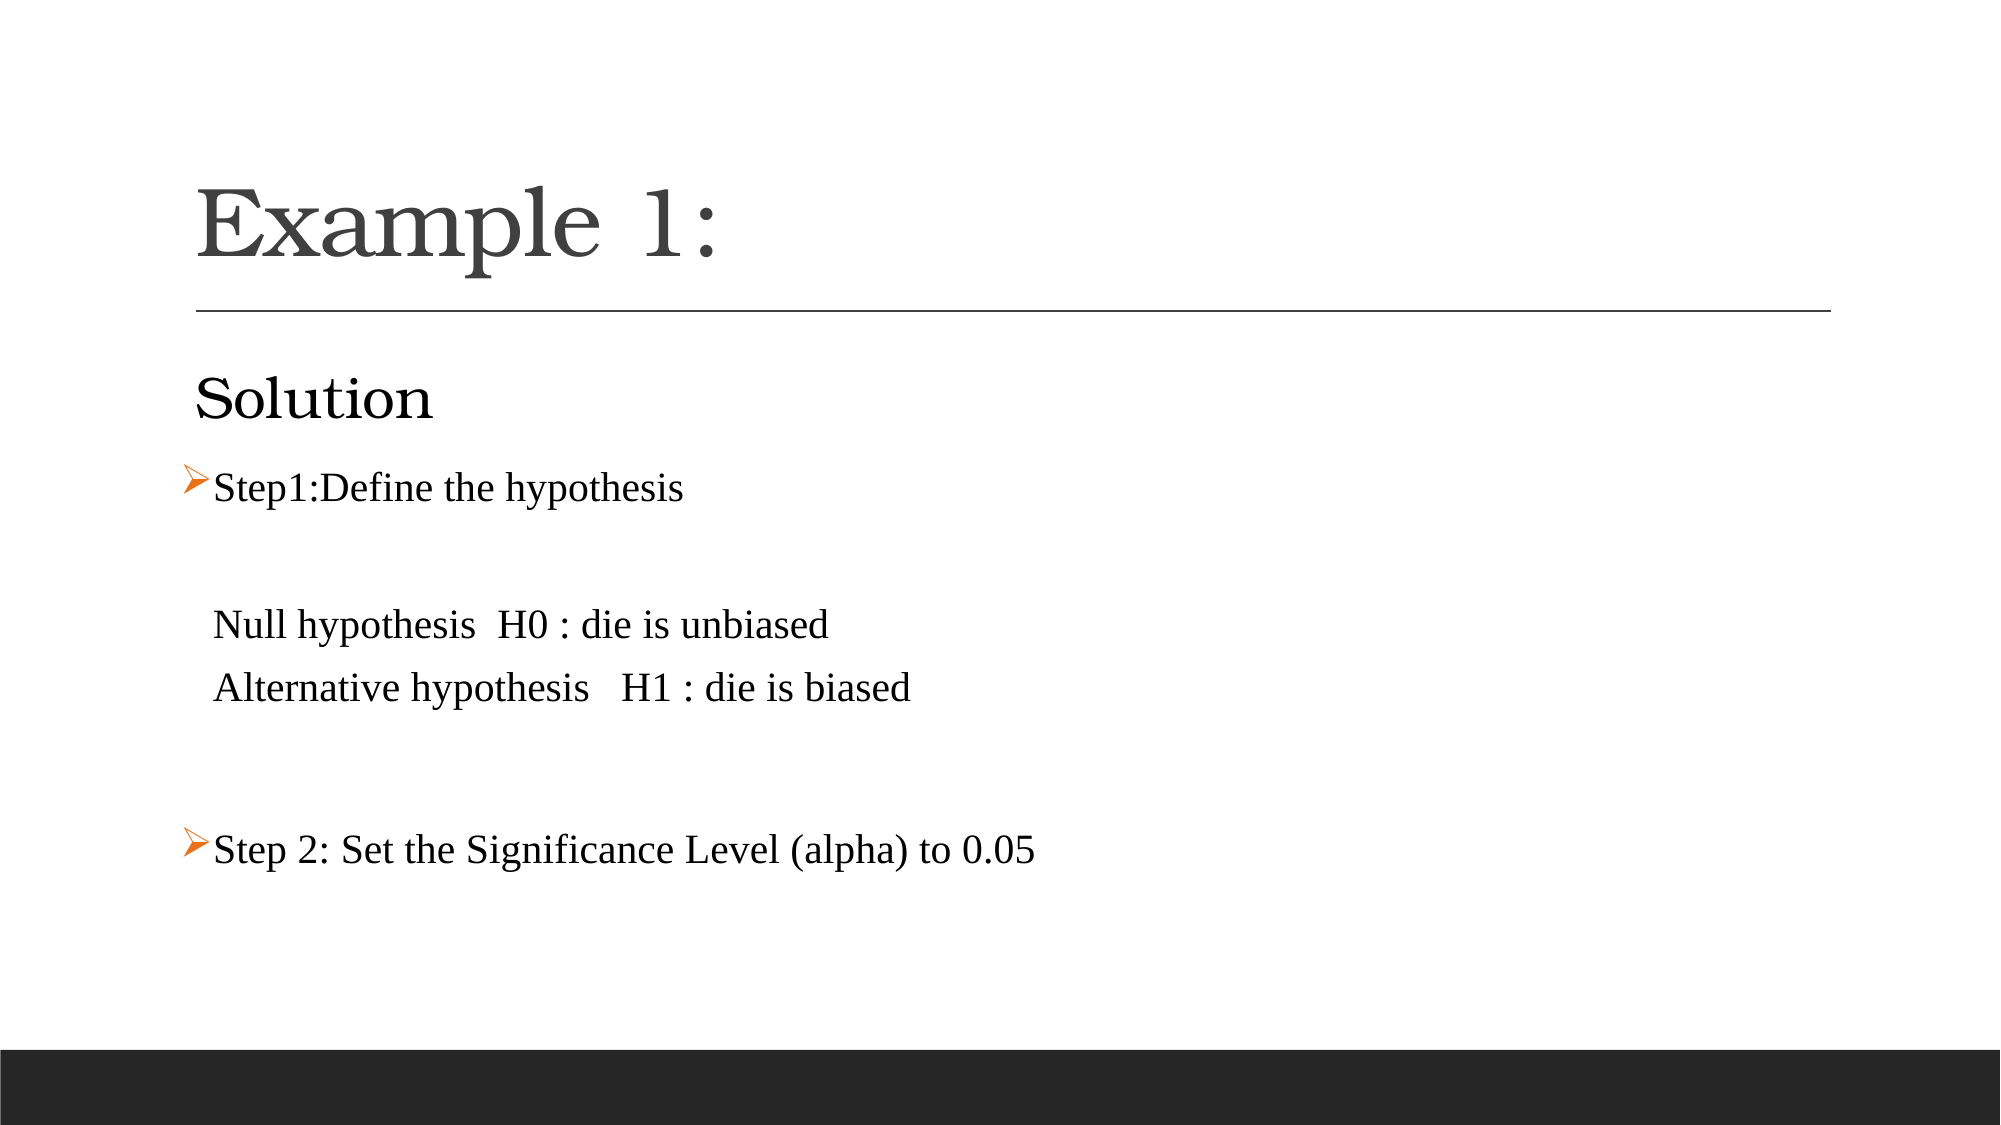

# Example 1:
Solution
Step1:Define the hypothesis

Null hypothesis  H0 : die is unbiased
Alternative hypothesis   H1 : die is biased

Step 2: Set the Significance Level (alpha) to 0.05